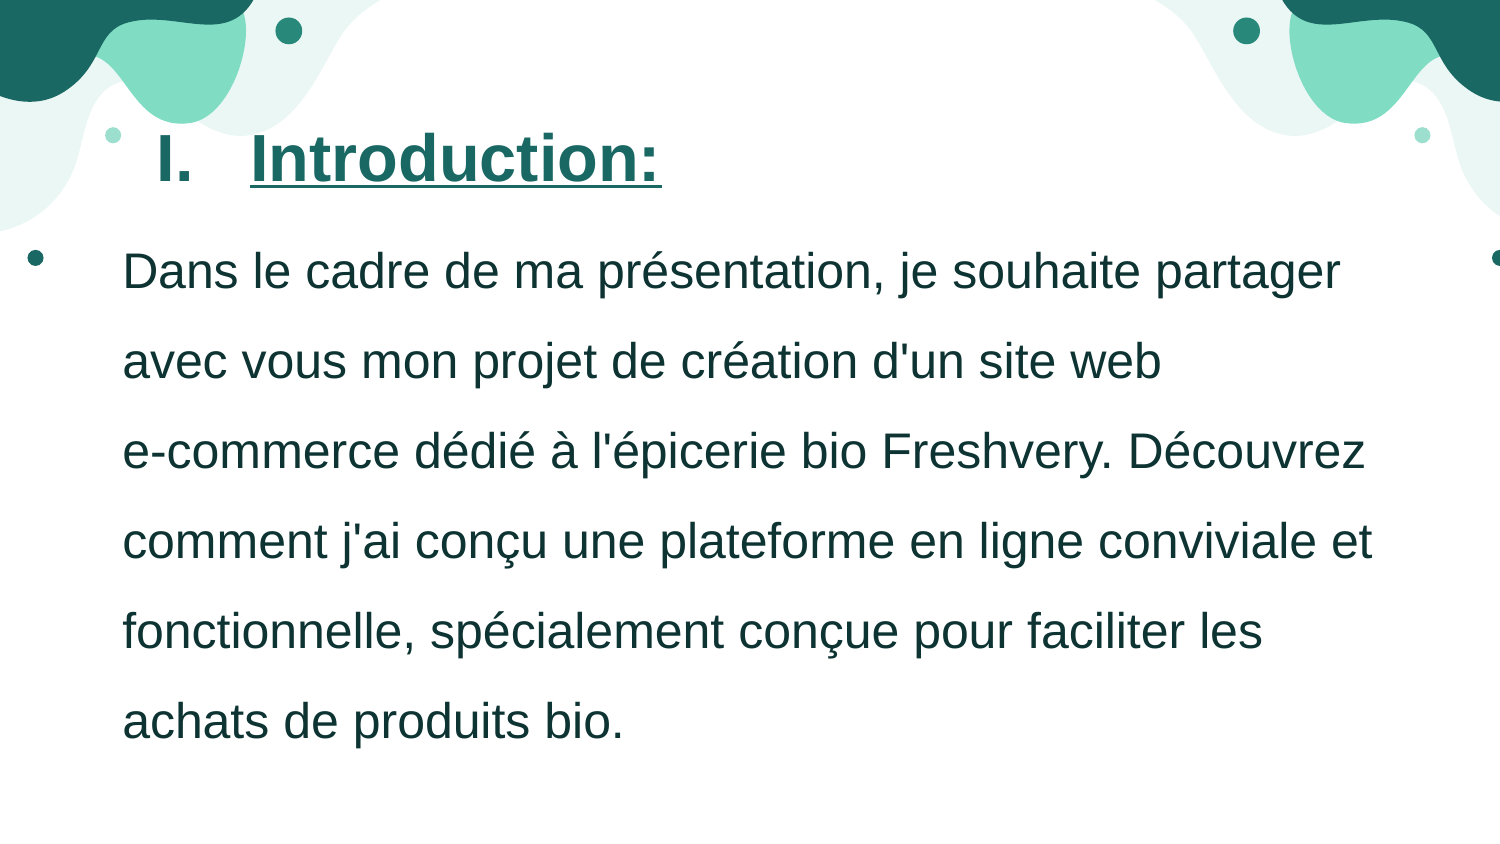

Introduction:
Dans le cadre de ma présentation, je souhaite partager avec vous mon projet de création d'un site web
e-commerce dédié à l'épicerie bio Freshvery. Découvrez comment j'ai conçu une plateforme en ligne conviviale et fonctionnelle, spécialement conçue pour faciliter les achats de produits bio.